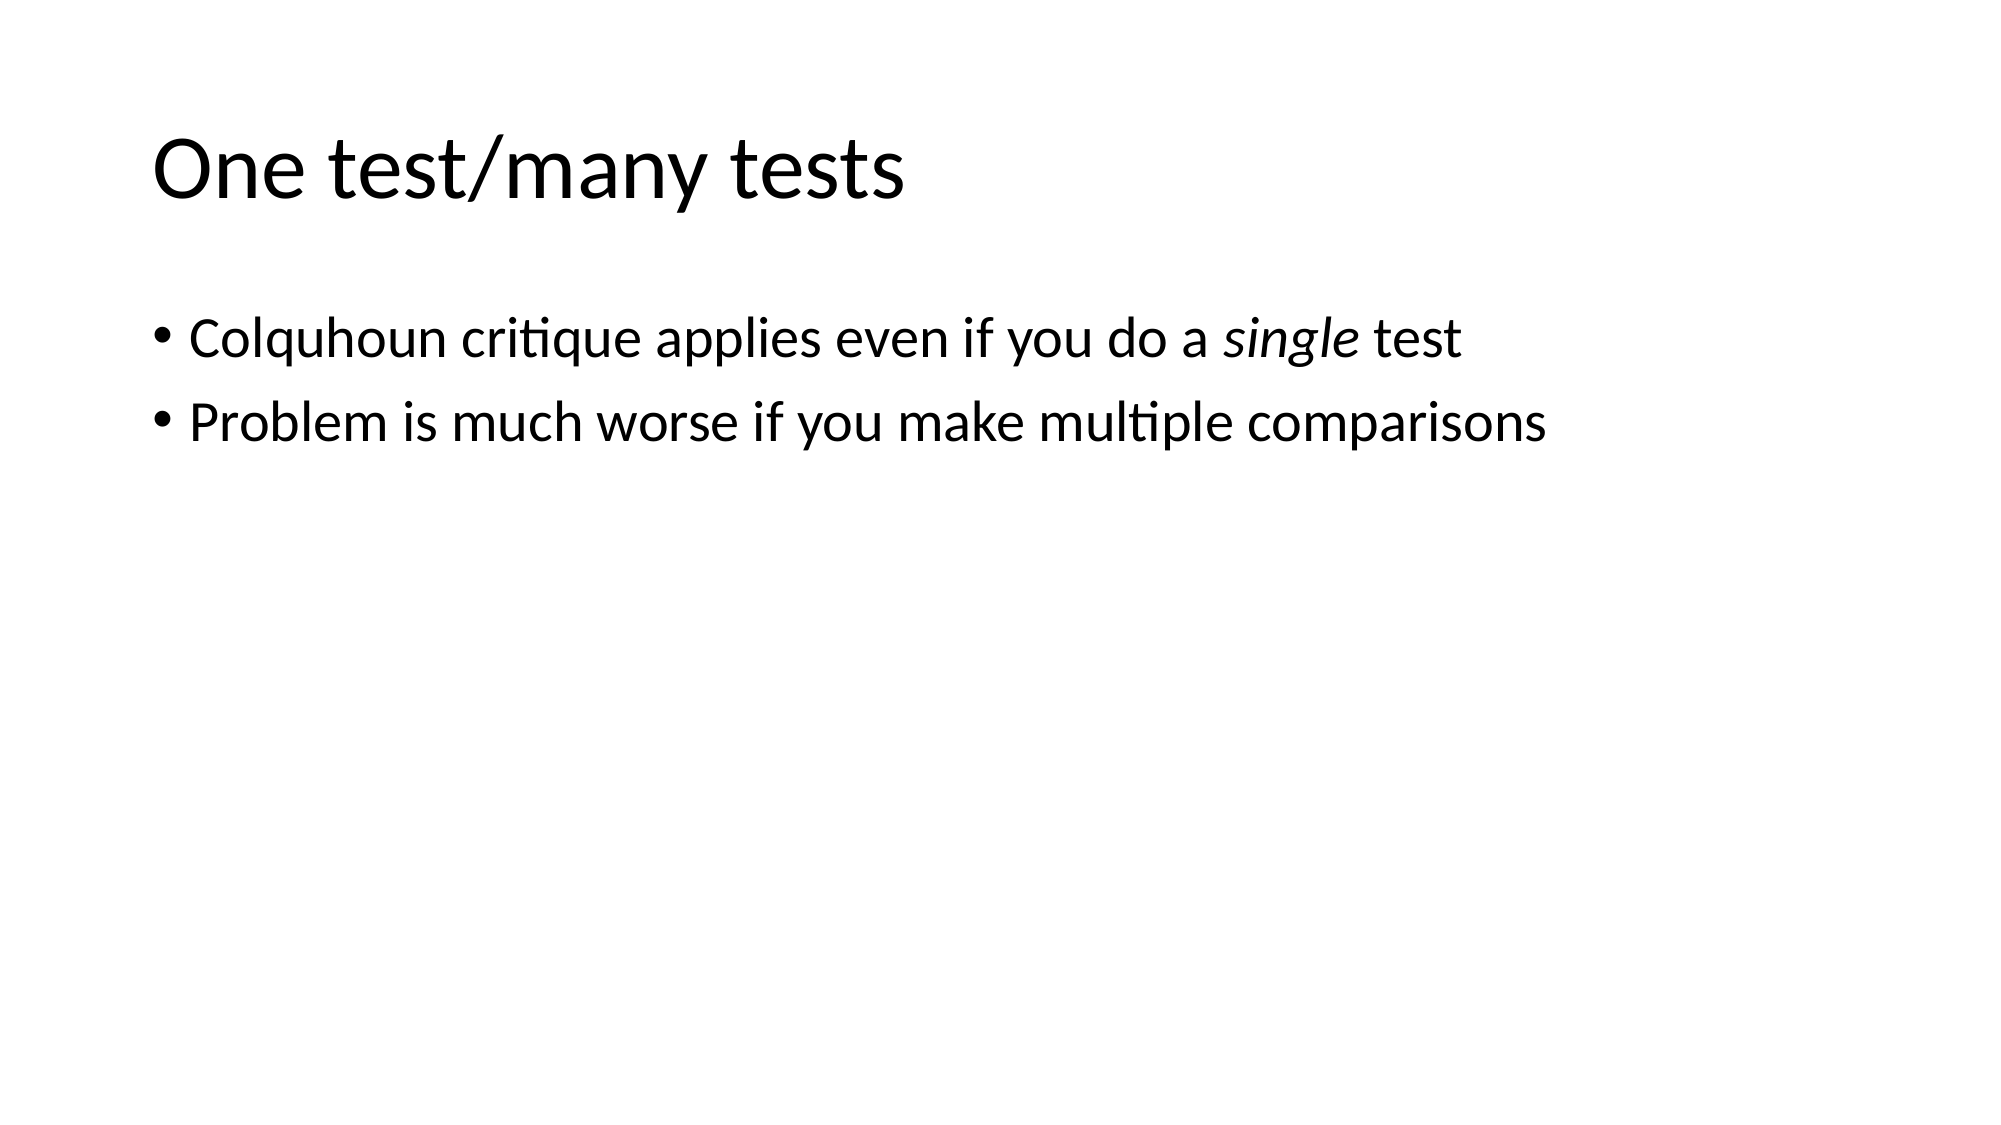

# One test/many tests
Colquhoun critique applies even if you do a single test
Problem is much worse if you make multiple comparisons